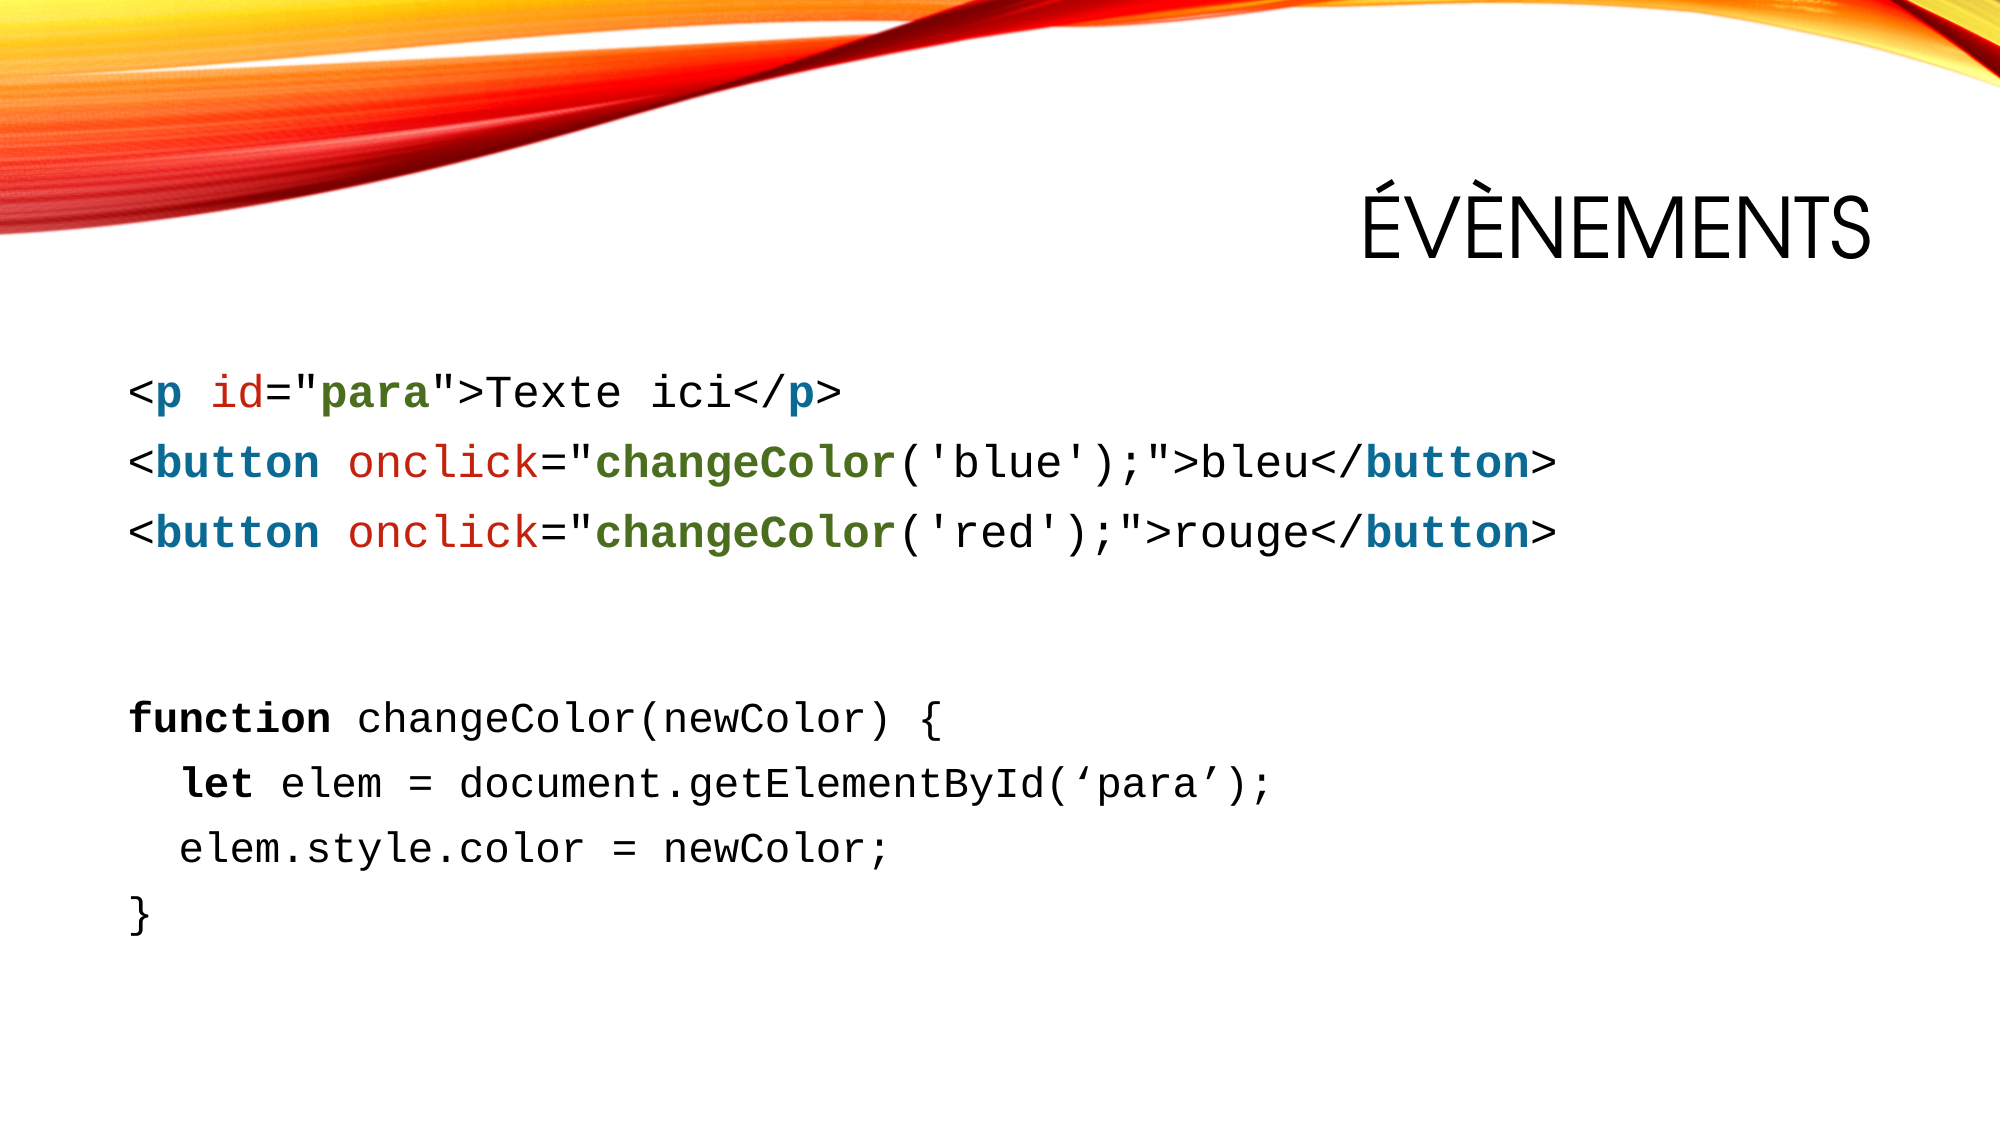

# Évènements
<p id="para">Texte ici</p>
<button onclick="changeColor('blue');">bleu</button>
<button onclick="changeColor('red');">rouge</button>
function changeColor(newColor) {
  let elem = document.getElementById(‘para’);
  elem.style.color = newColor;
}